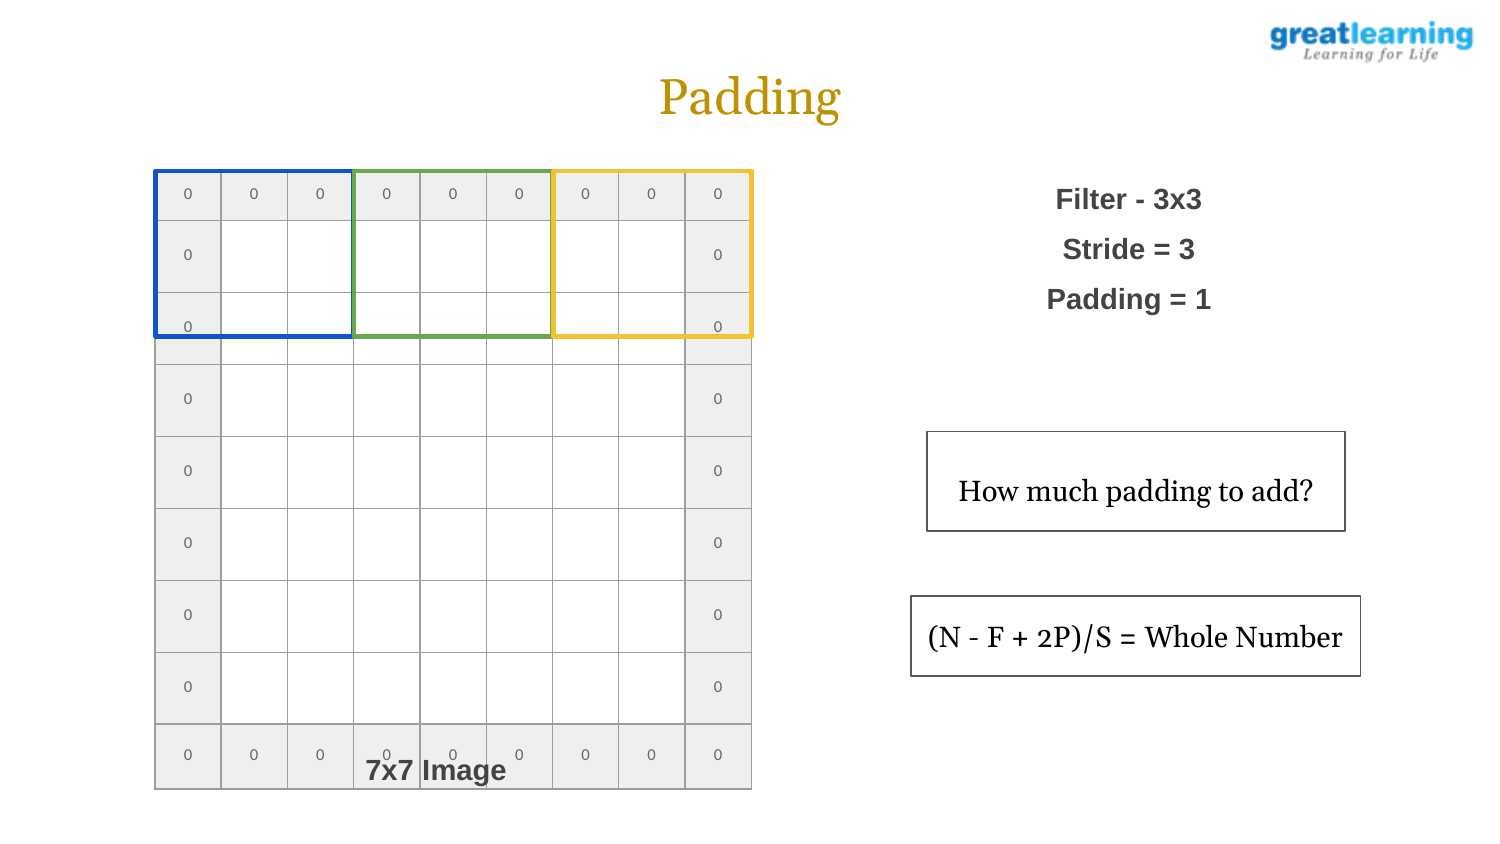

Padding
Filter - 3x3
| 0 | 0 | 0 | 0 | 0 | 0 | 0 | 0 | 0 |
| --- | --- | --- | --- | --- | --- | --- | --- | --- |
| 0 |  |  |  |  |  |  |  | 0 |
| 0 |  |  |  |  |  |  |  | 0 |
| 0 |  |  |  |  |  |  |  | 0 |
| 0 |  |  |  |  |  |  |  | 0 |
| 0 |  |  |  |  |  |  |  | 0 |
| 0 |  |  |  |  |  |  |  | 0 |
| 0 |  |  |  |  |  |  |  | 0 |
| 0 | 0 | 0 | 0 | 0 | 0 | 0 | 0 | 0 |

Stride = 3
Padding = 1
How much padding to add?
(N - F + 2P)/S = Whole Number
7x7 Image